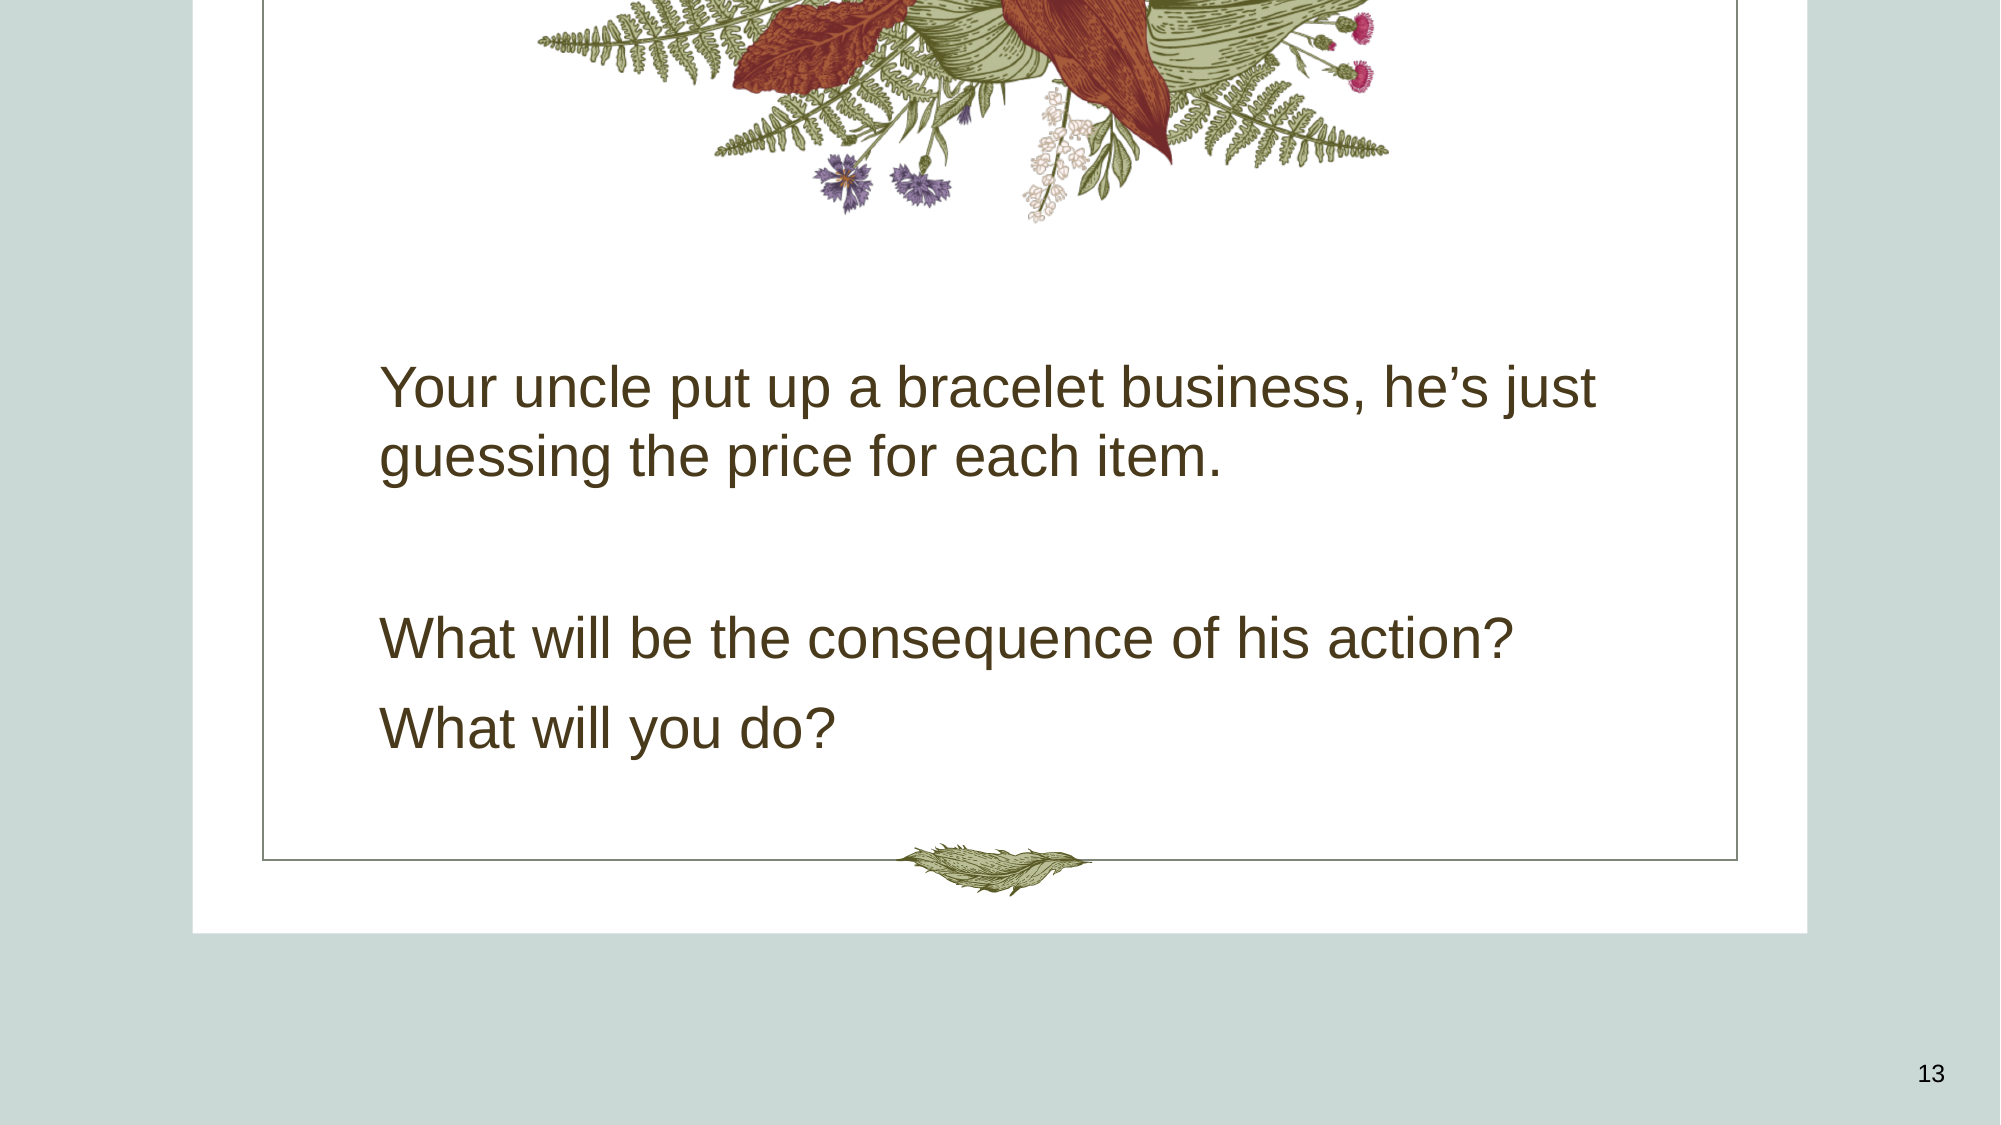

Your uncle put up a bracelet business, he’s just guessing the price for each item.

What will be the consequence of his action?
What will you do?
13